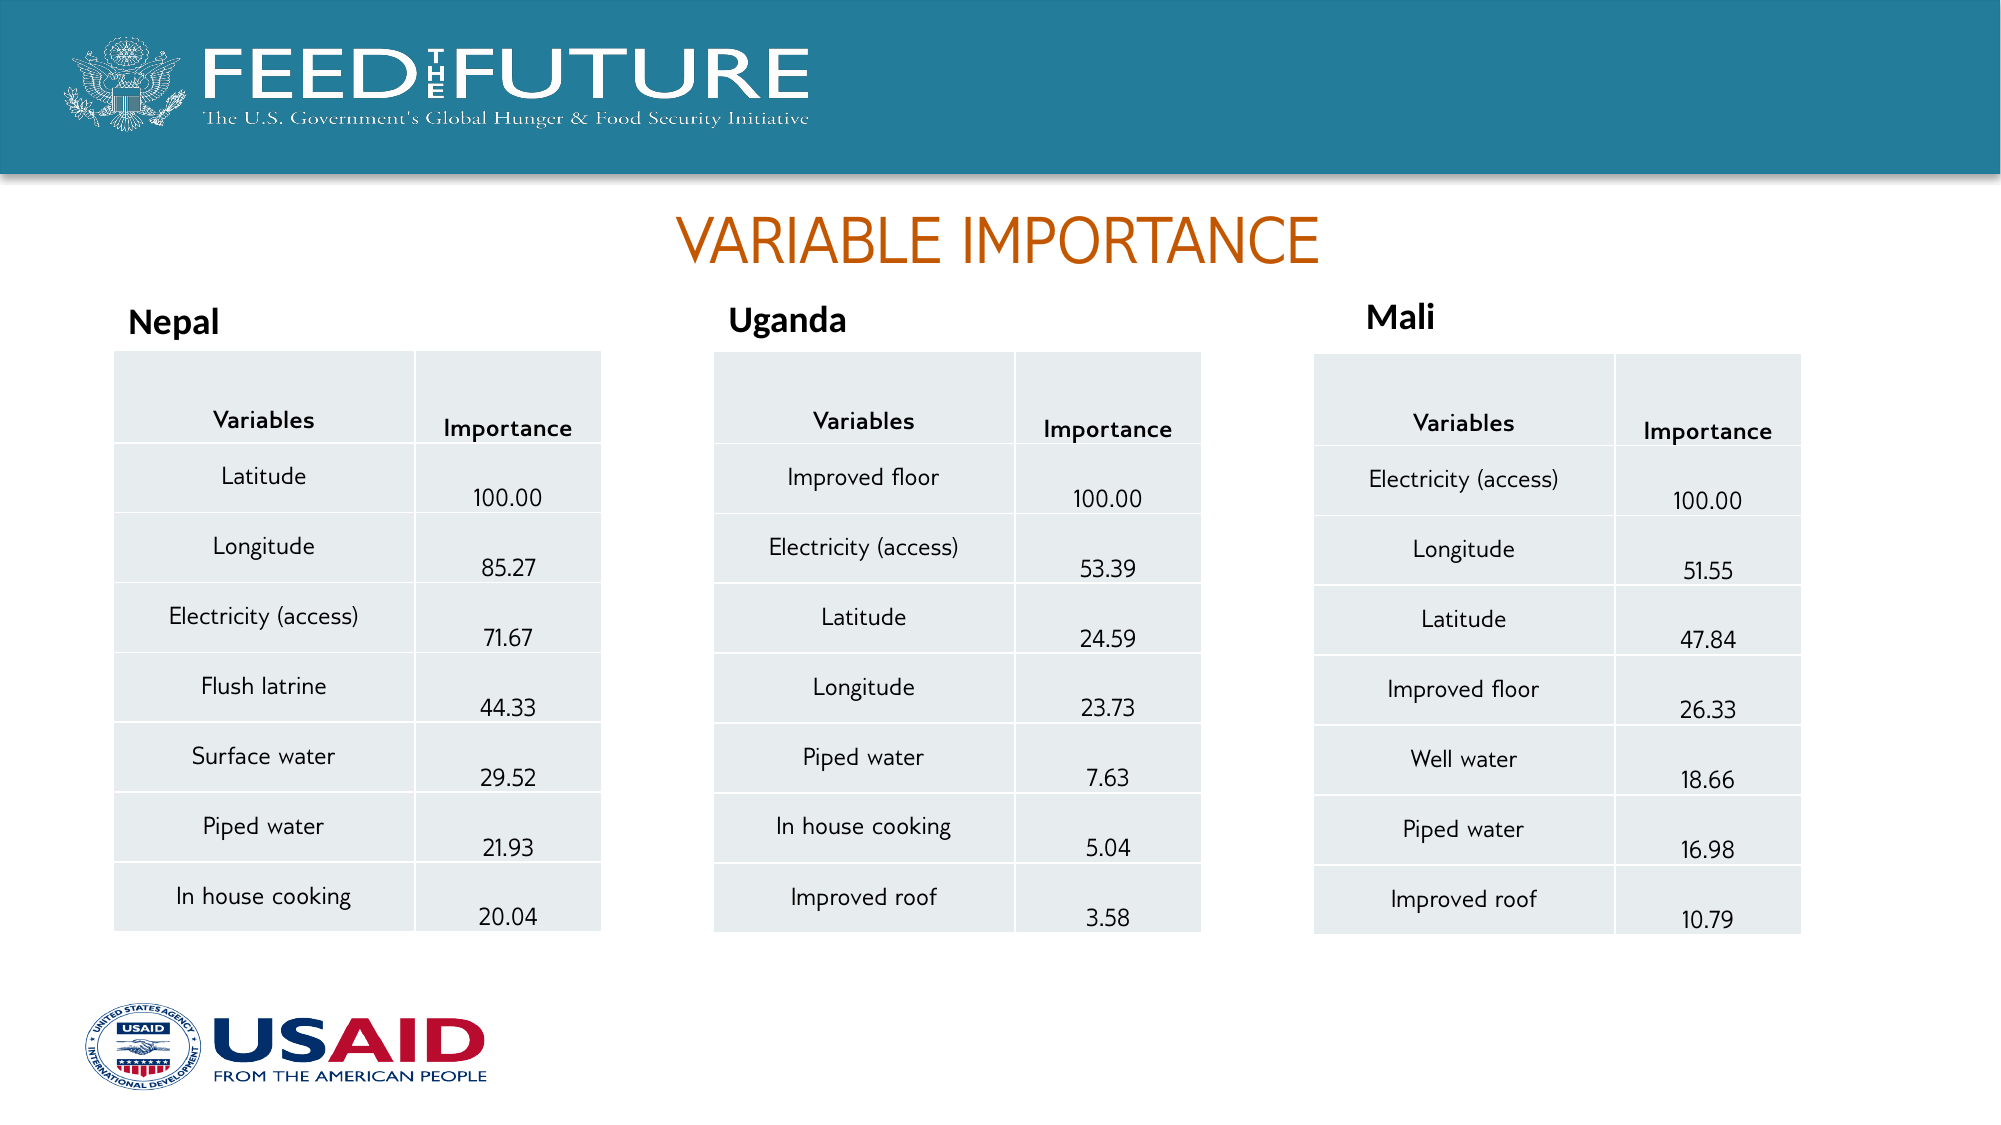

# Variable Importance
Mali
Uganda
Nepal
| Variables | Importance |
| --- | --- |
| Latitude | 100.00 |
| Longitude | 85.27 |
| Electricity (access) | 71.67 |
| Flush latrine | 44.33 |
| Surface water | 29.52 |
| Piped water | 21.93 |
| In house cooking | 20.04 |
| Variables | Importance |
| --- | --- |
| Improved floor | 100.00 |
| Electricity (access) | 53.39 |
| Latitude | 24.59 |
| Longitude | 23.73 |
| Piped water | 7.63 |
| In house cooking | 5.04 |
| Improved roof | 3.58 |
| Variables | Importance |
| --- | --- |
| Electricity (access) | 100.00 |
| Longitude | 51.55 |
| Latitude | 47.84 |
| Improved floor | 26.33 |
| Well water | 18.66 |
| Piped water | 16.98 |
| Improved roof | 10.79 |